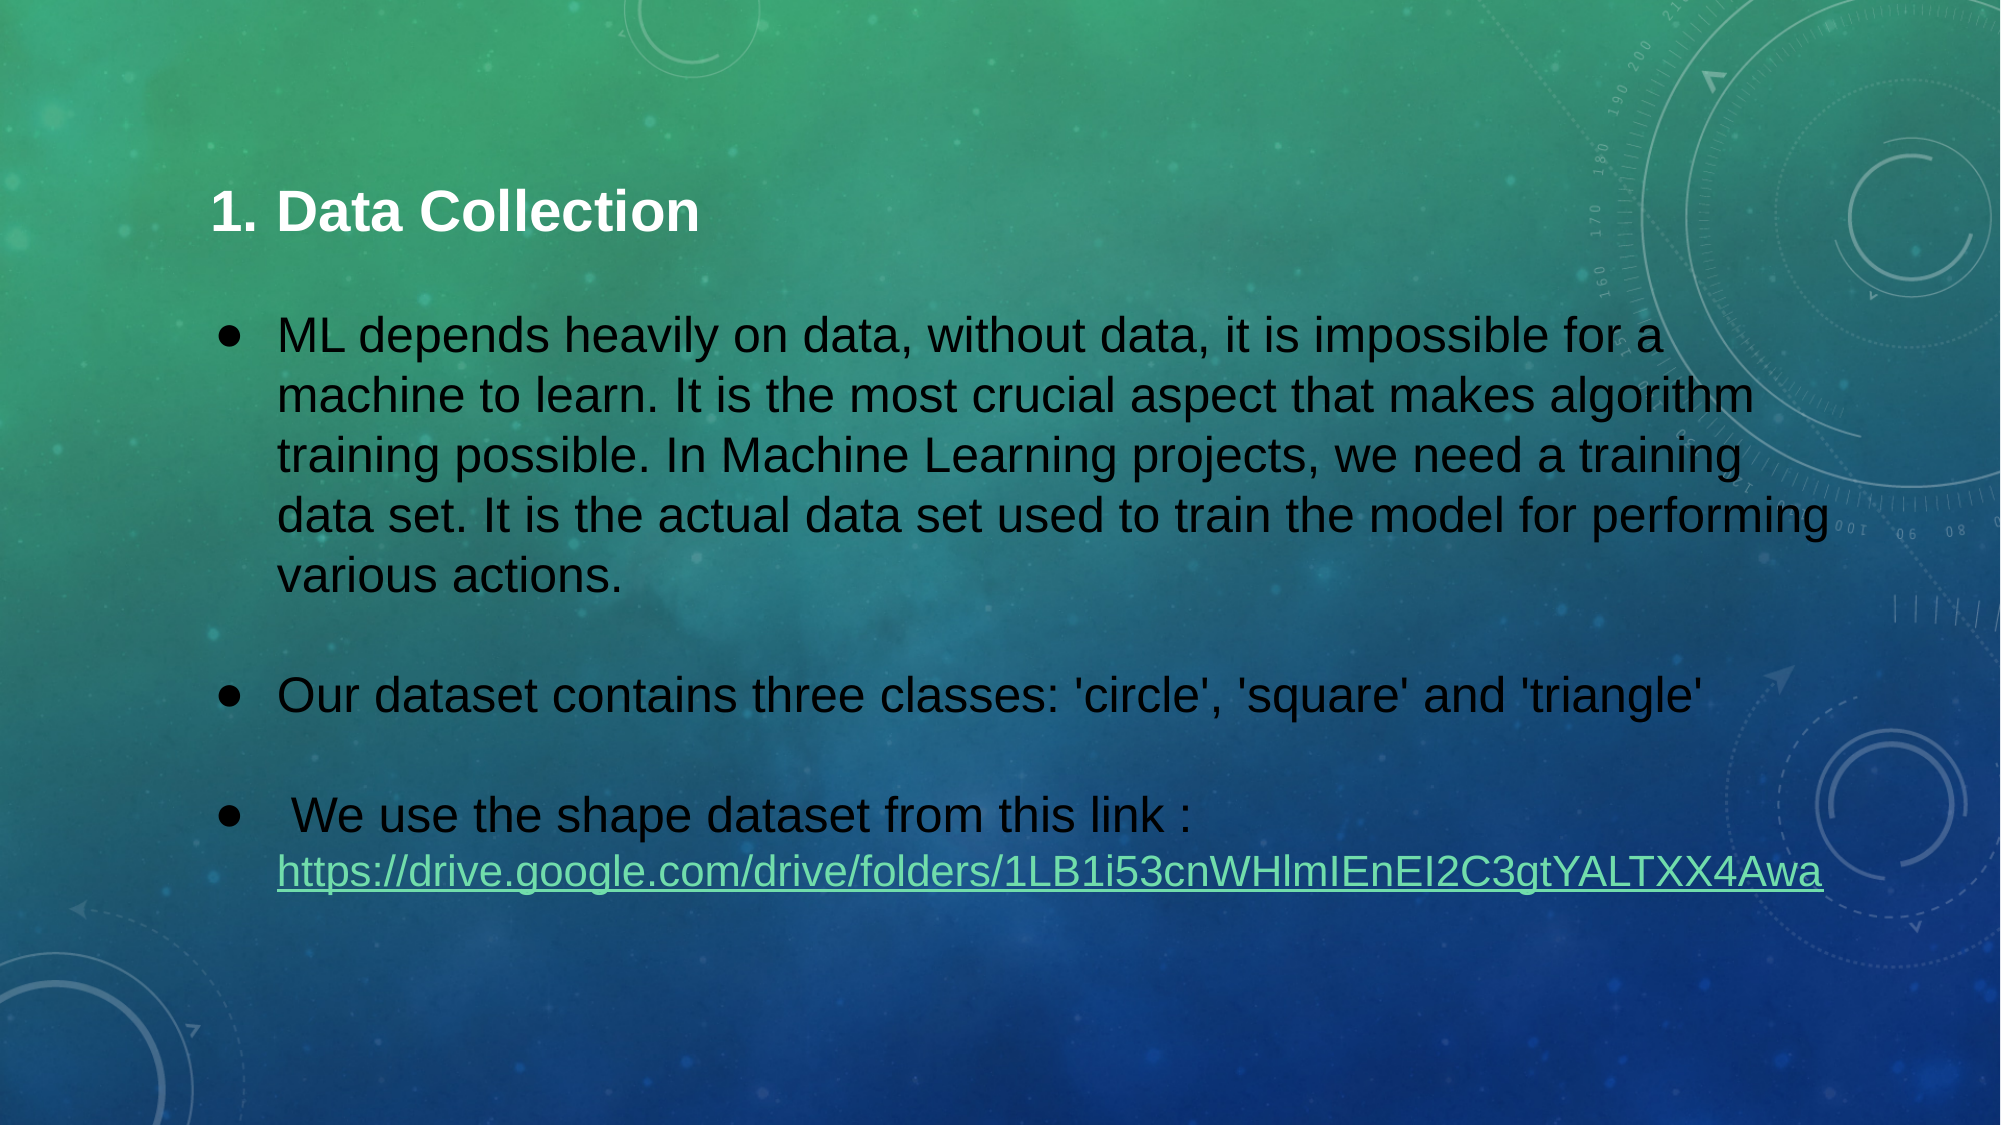

Data Collection

ML depends heavily on data, without data, it is impossible for a machine to learn. It is the most crucial aspect that makes algorithm training possible. In Machine Learning projects, we need a training data set. It is the actual data set used to train the model for performing various actions.

Our dataset contains three classes: 'circle', 'square' and 'triangle'

 We use the shape dataset from this link :
https://drive.google.com/drive/folders/1LB1i53cnWHlmIEnEI2C3gtYALTXX4Awa